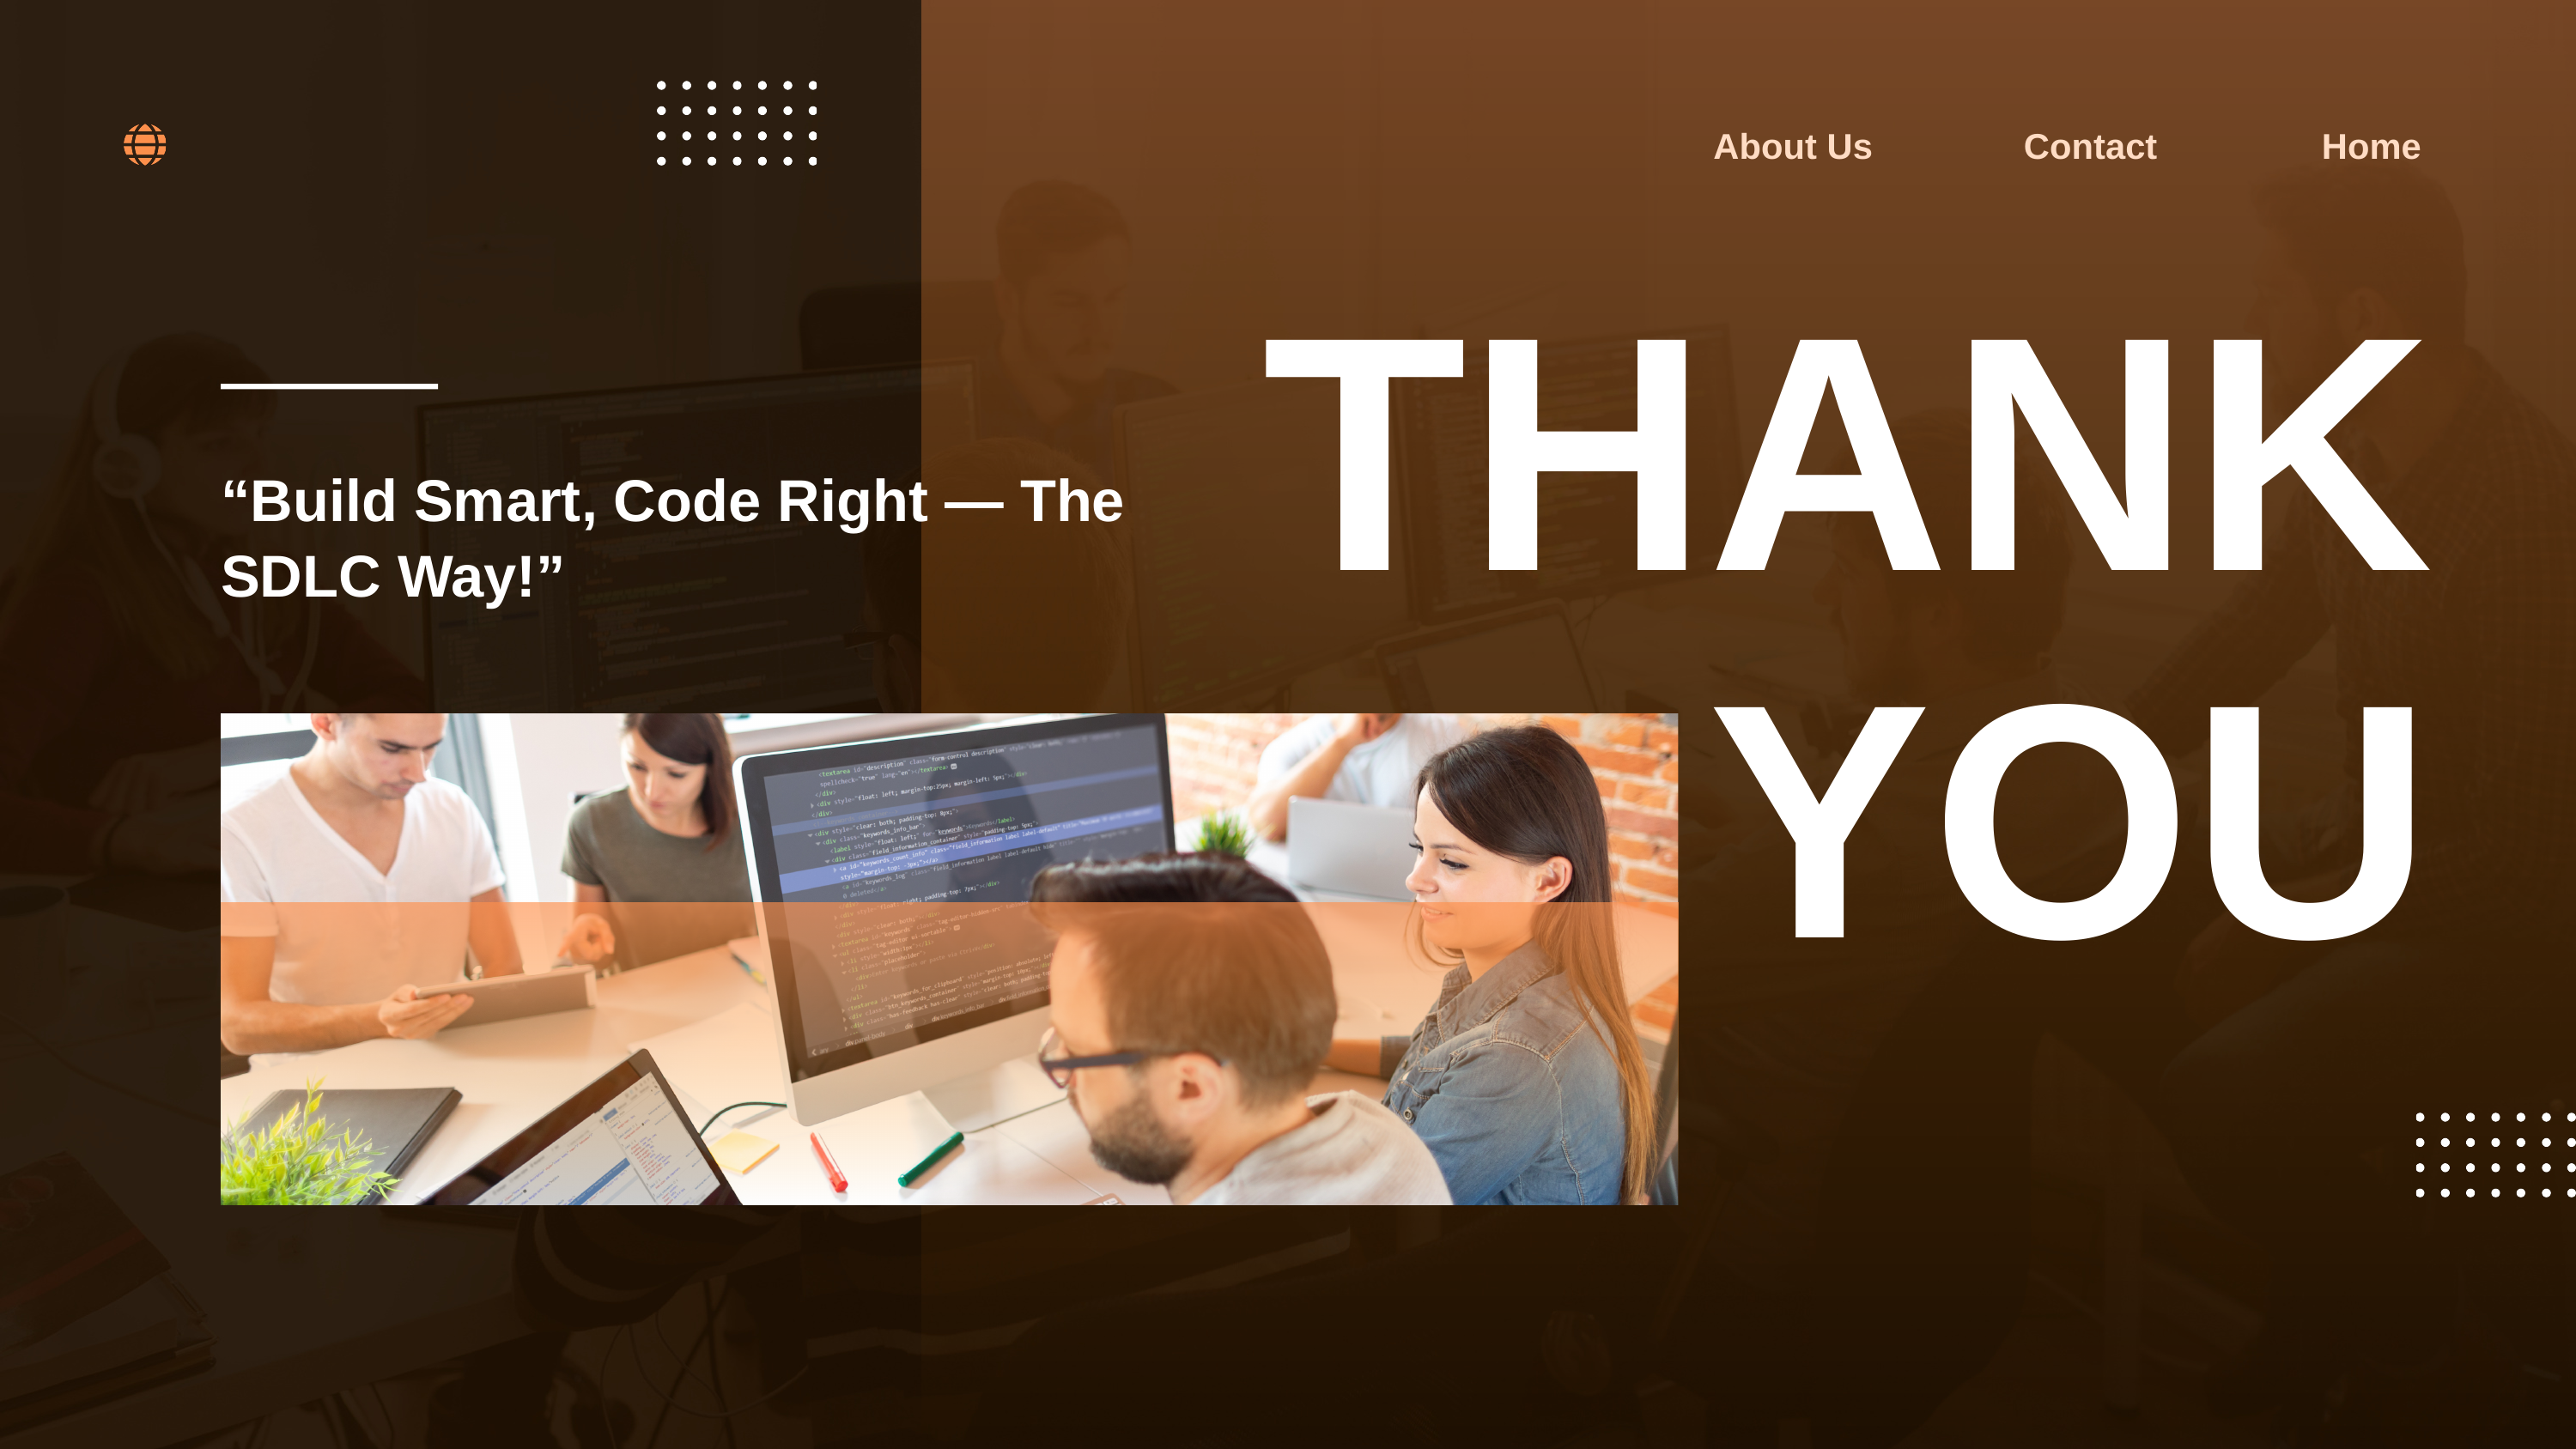

About Us
Contact
Home

THANK YOU

“Build Smart, Code Right — The SDLC Way!”